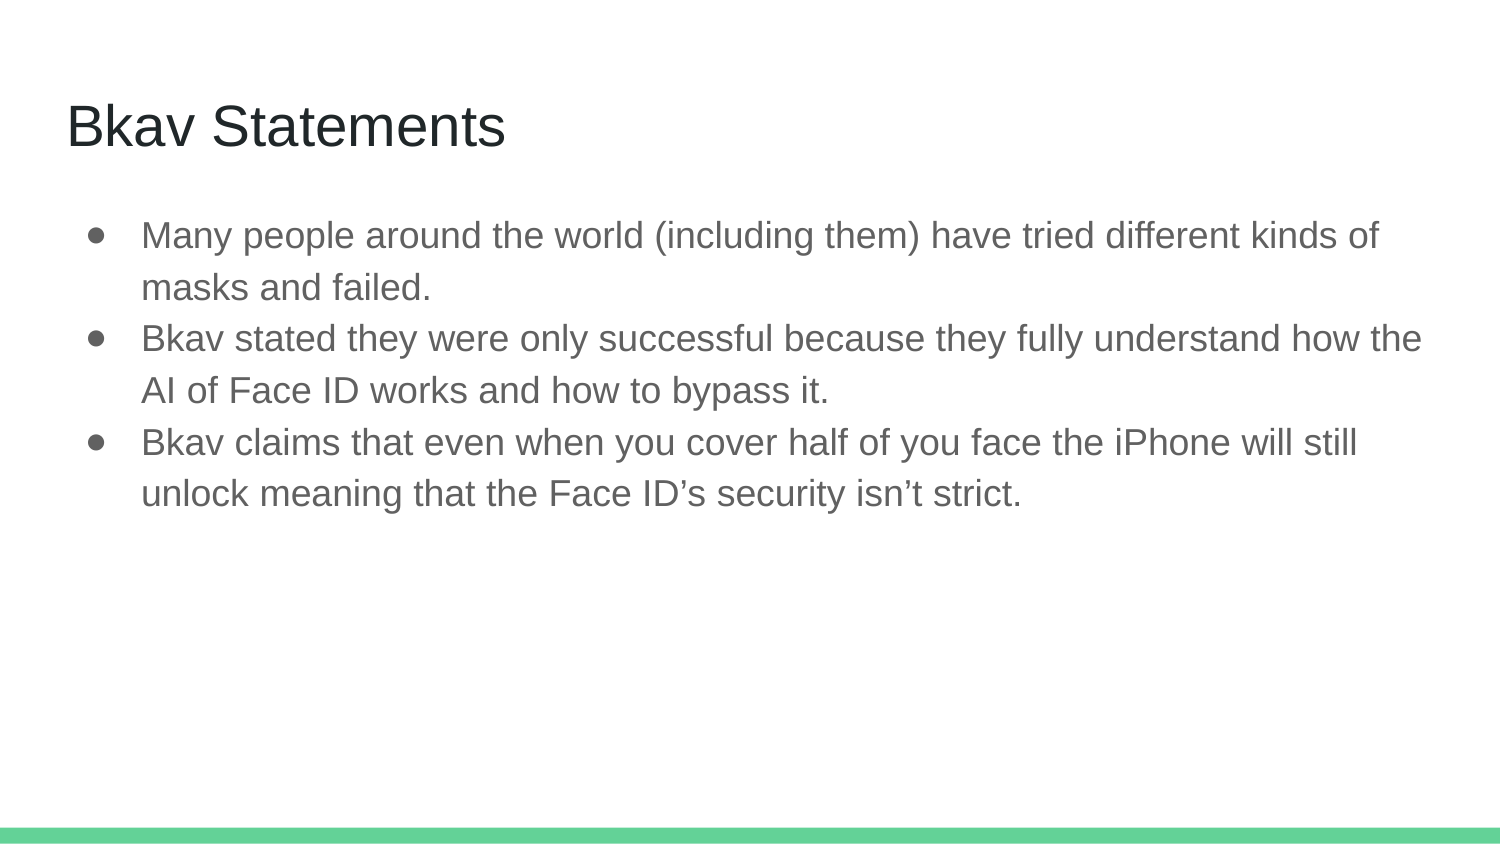

# Bkav Statements
Many people around the world (including them) have tried different kinds of masks and failed.
Bkav stated they were only successful because they fully understand how the AI of Face ID works and how to bypass it.
Bkav claims that even when you cover half of you face the iPhone will still unlock meaning that the Face ID’s security isn’t strict.